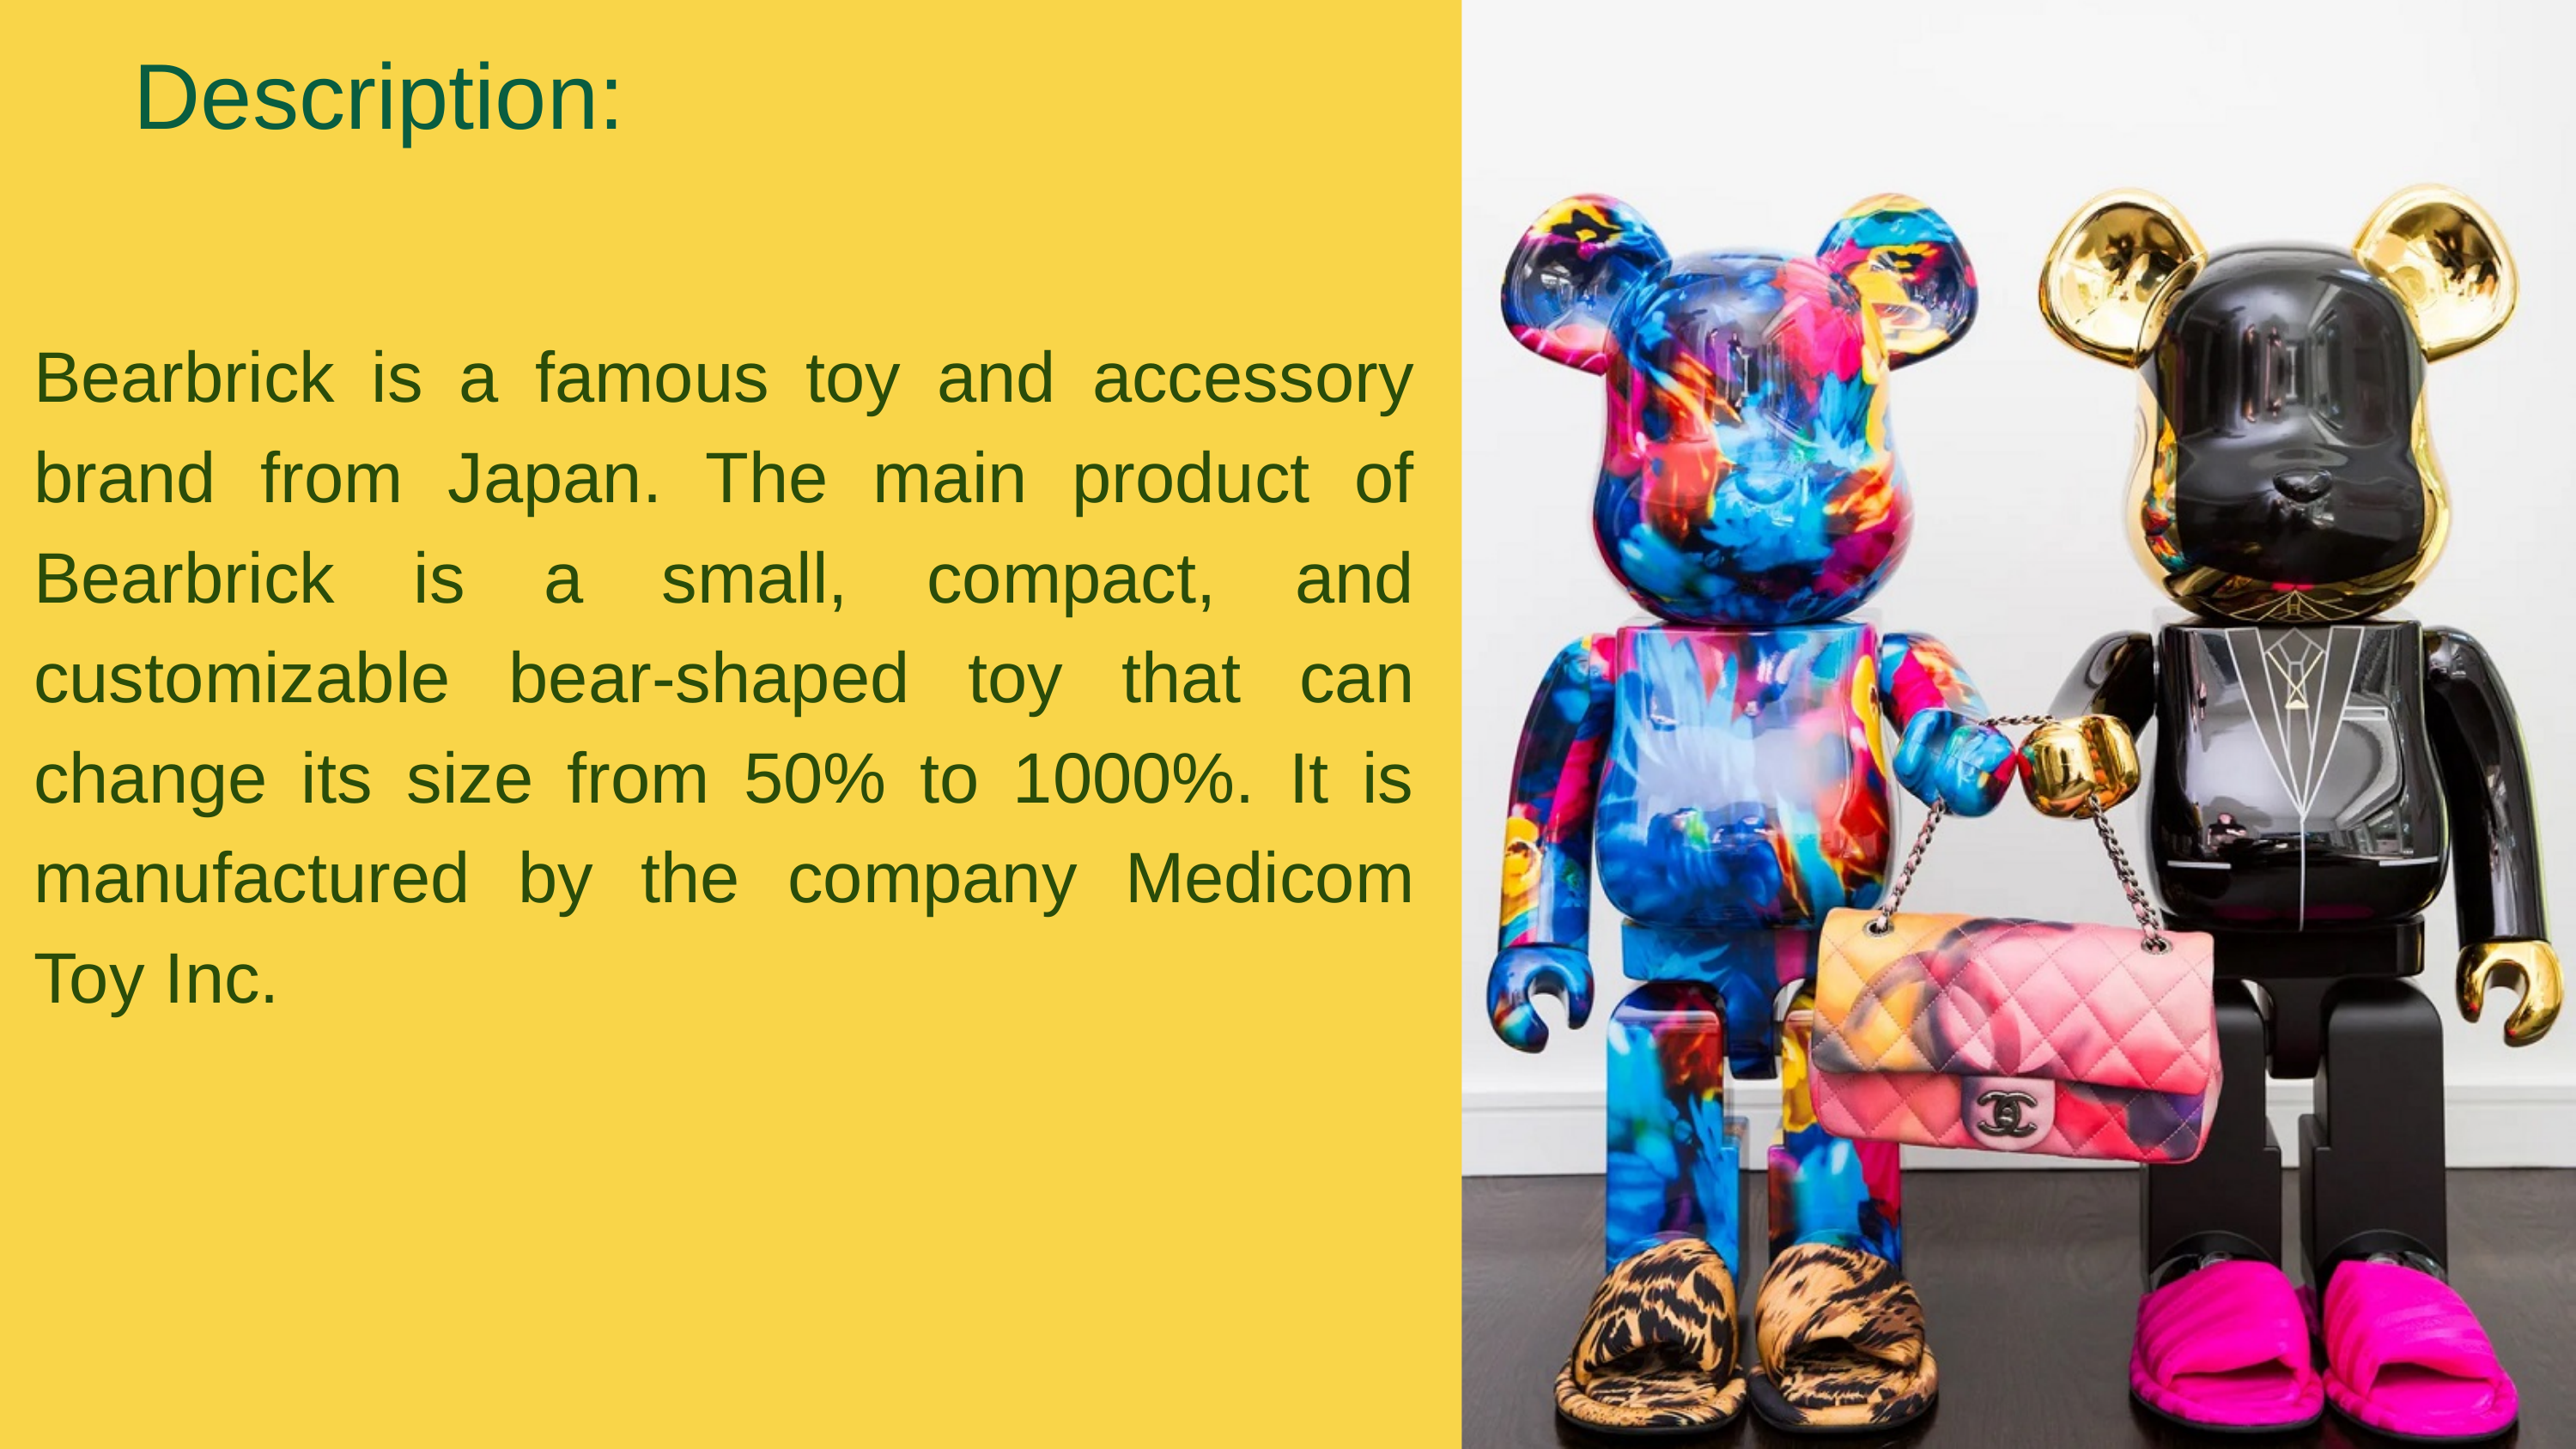

Description:
Bearbrick is a famous toy and accessory brand from Japan. The main product of Bearbrick is a small, compact, and customizable bear-shaped toy that can change its size from 50% to 1000%. It is manufactured by the company Medicom Toy Inc.